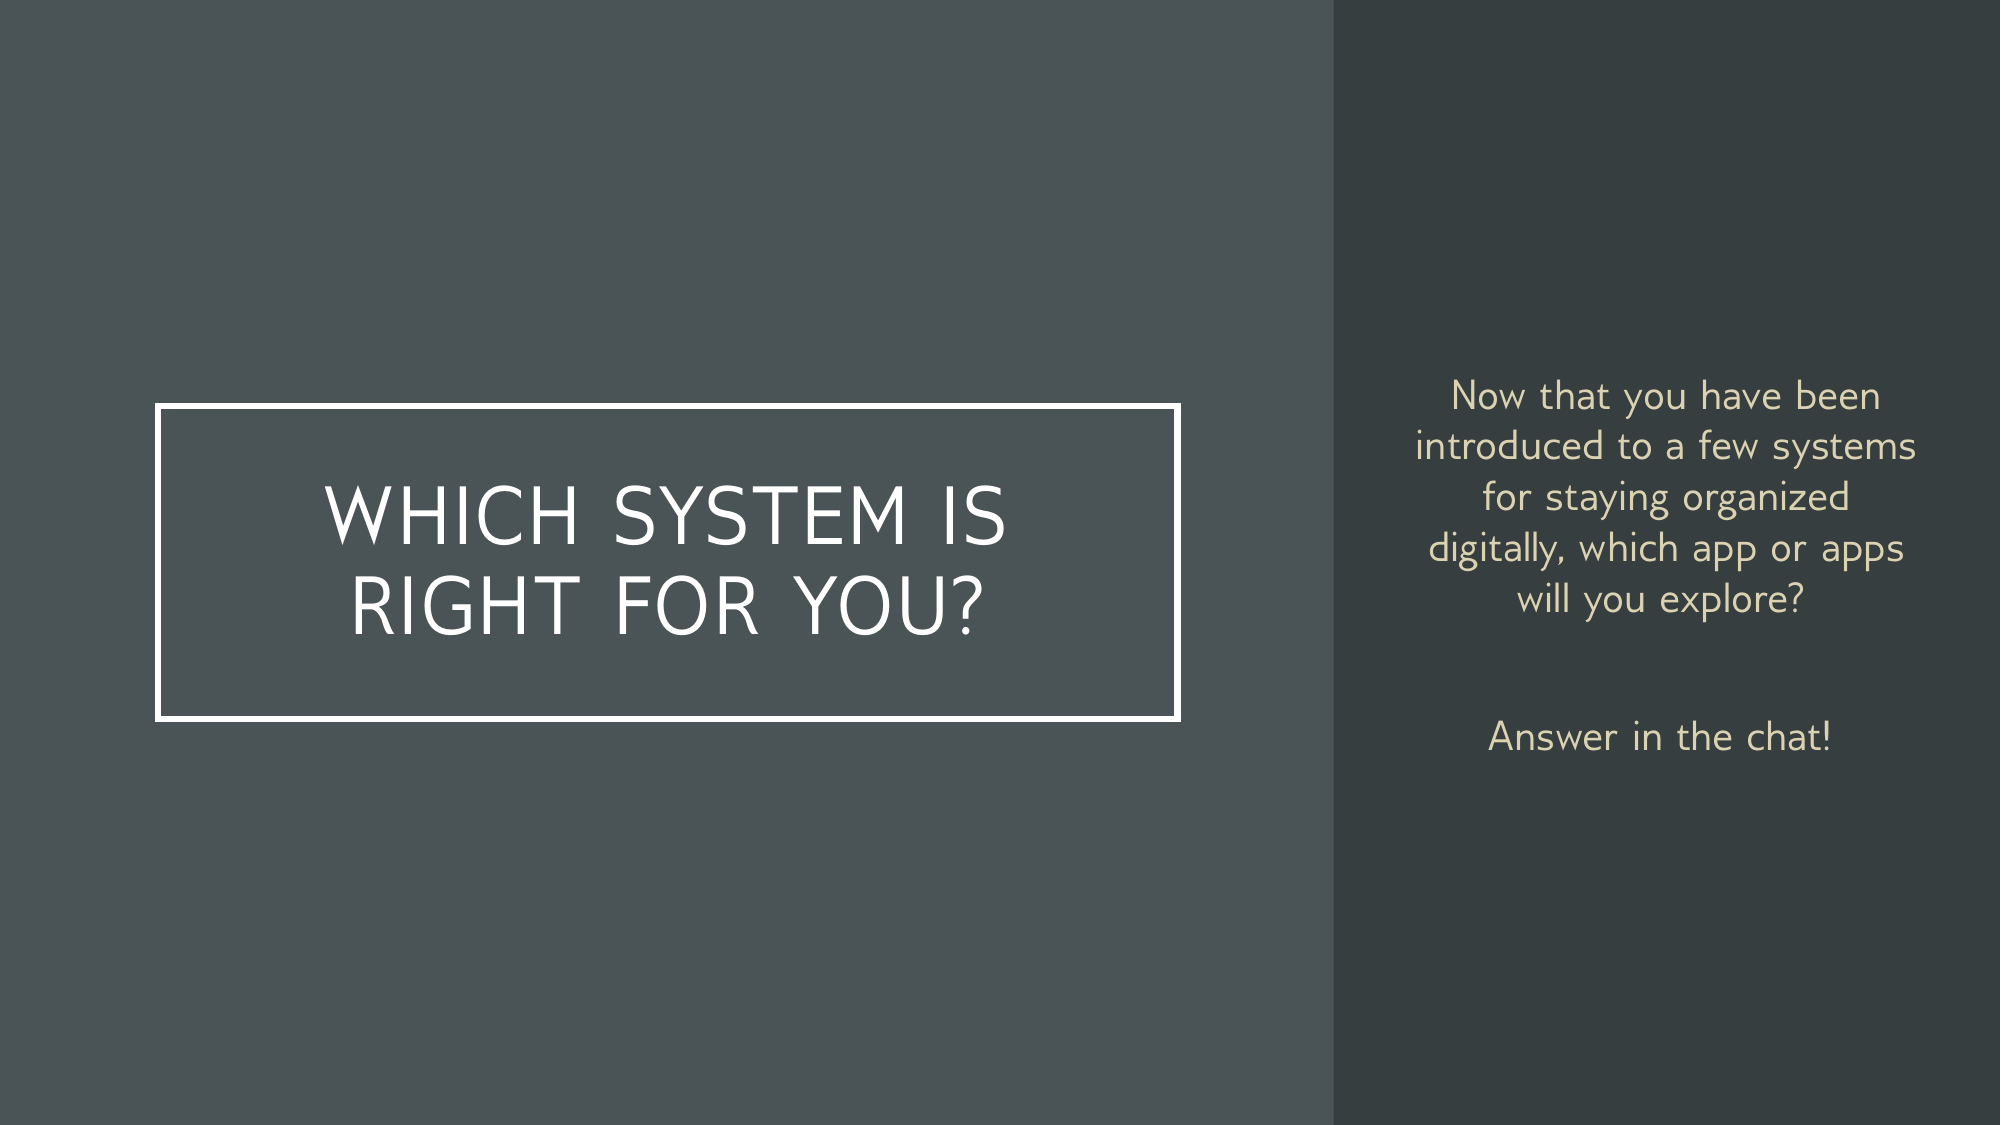

Now that you have been introduced to a few systems for staying organized digitally, which app or apps will you explore?

Answer in the chat!
# Which System is Right for you?